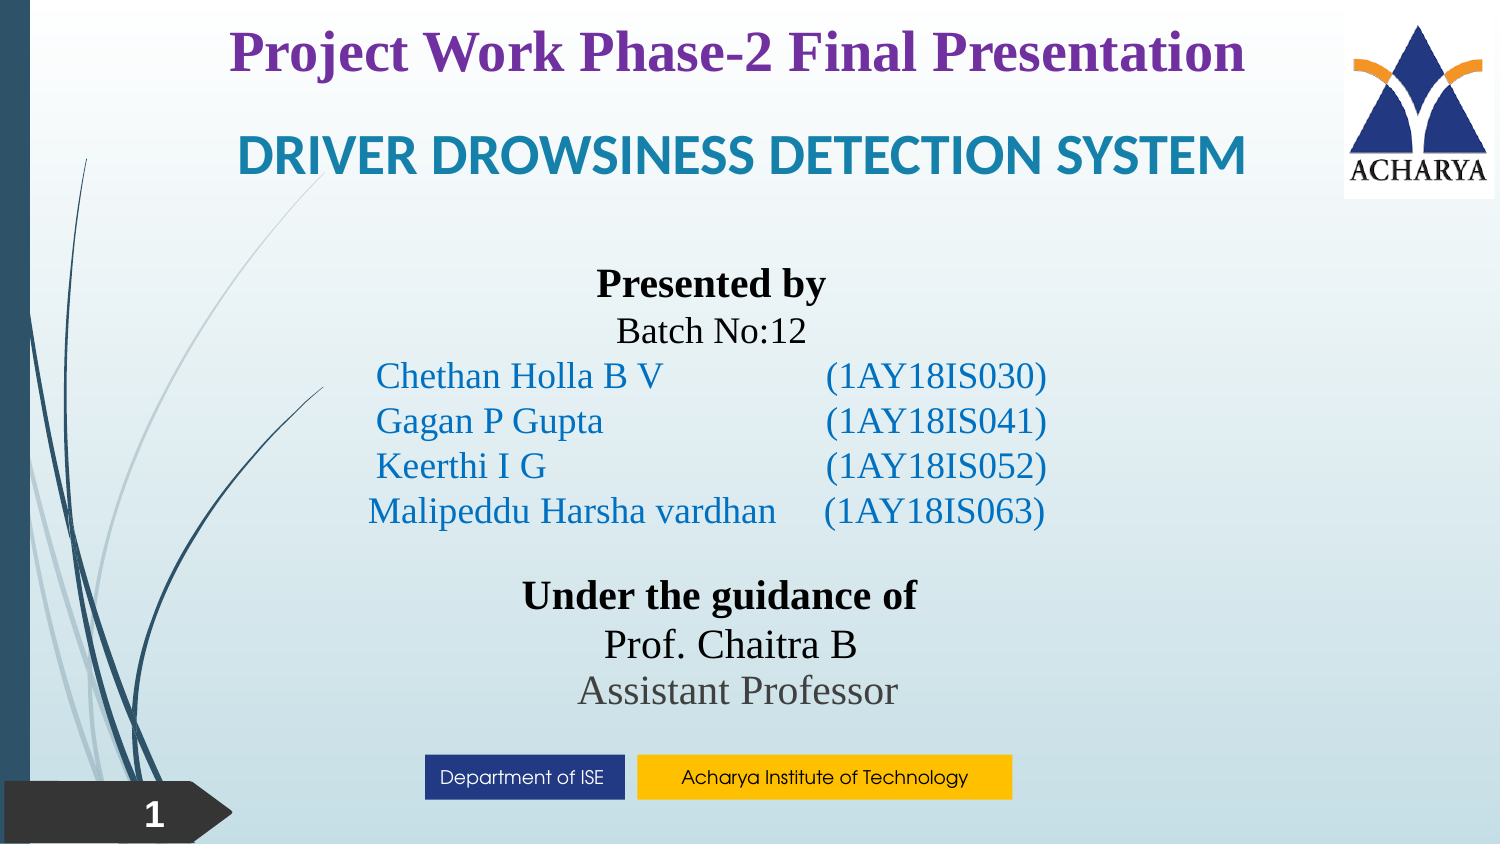

Project Work Phase-2 Final Presentation
       DRIVER DROWSINESS DETECTION SYSTEM

Presented by
Batch No:12
Chethan Holla B V		(1AY18IS030) Gagan P Gupta		(1AY18IS041) Keerthi I G		(1AY18IS052) Malipeddu Harsha vardhan     (1AY18IS063)
      Under the guidance of
       Prof. Chaitra B
         Assistant Professor
1